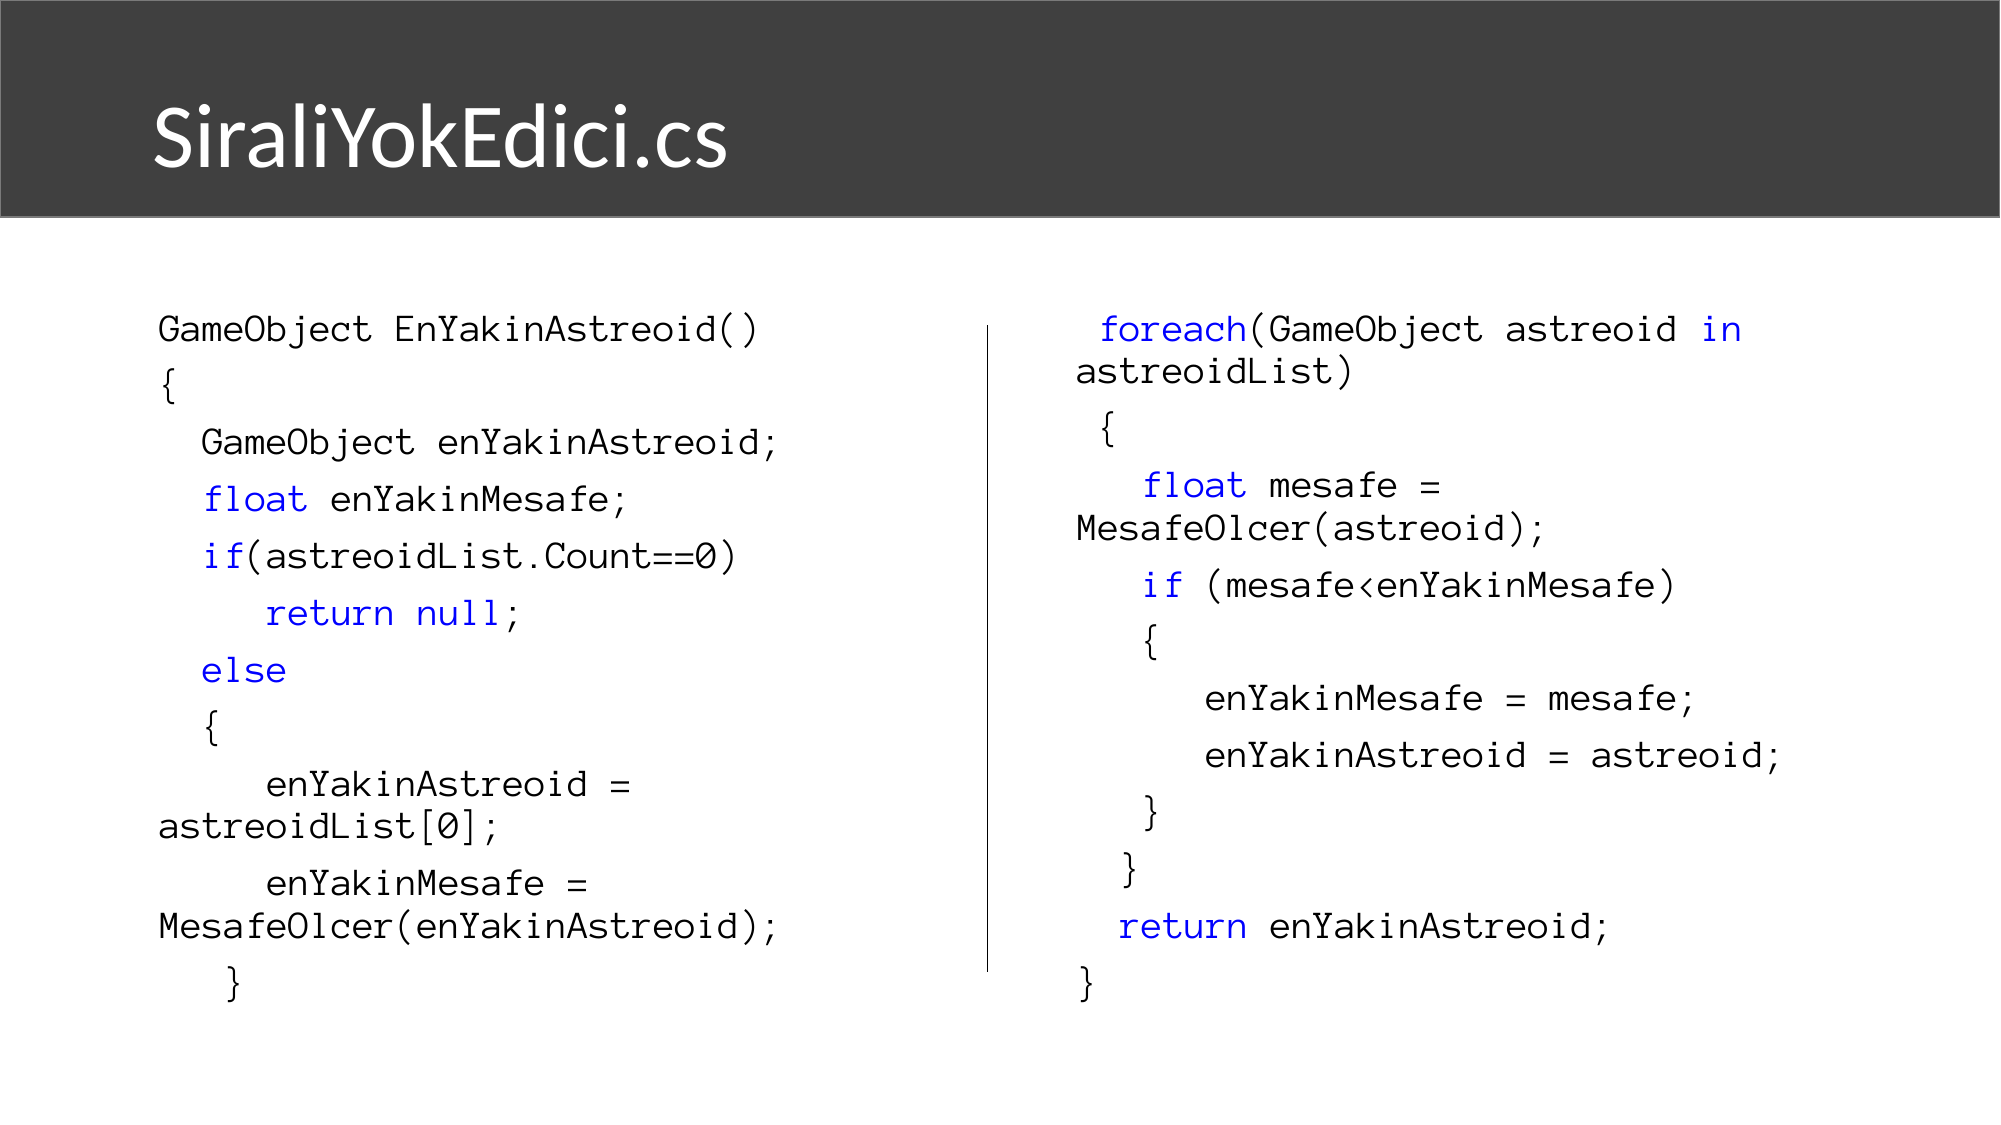

# SiraliYokEdici.cs
GameObject EnYakinAstreoid()
{
  GameObject enYakinAstreoid;
  float enYakinMesafe;
  if(astreoidList.Count==0)
     return null;
  else
  {
     enYakinAstreoid = astreoidList[0];
     enYakinMesafe = MesafeOlcer(enYakinAstreoid);
   }
 foreach(GameObject astreoid in astreoidList)
 {
   float mesafe = MesafeOlcer(astreoid);
   if (mesafe<enYakinMesafe)
   {
      enYakinMesafe = mesafe;
      enYakinAstreoid = astreoid;
   }
  }
  return enYakinAstreoid;
}